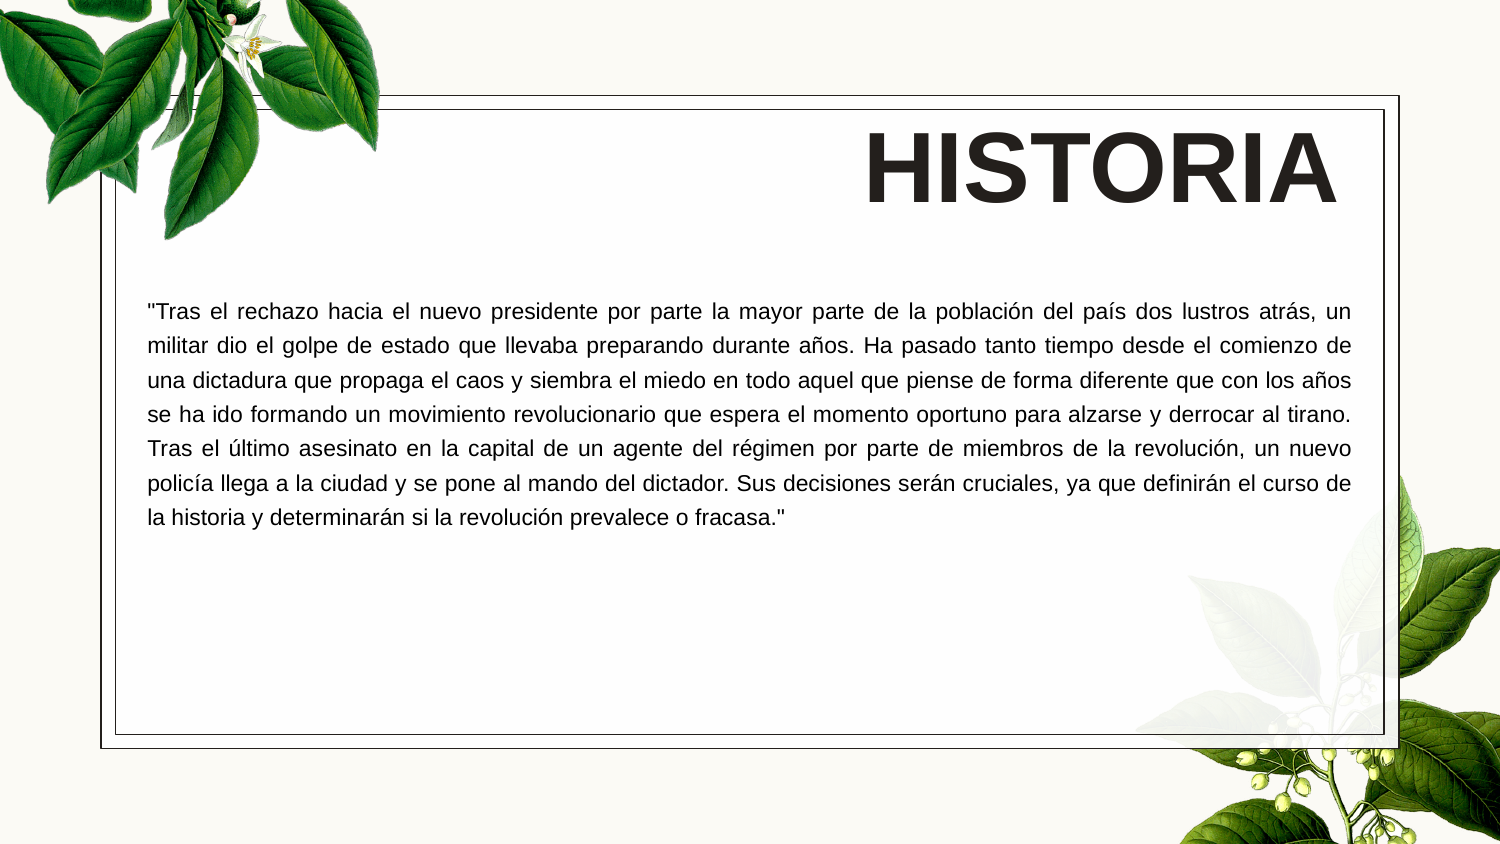

HISTORIA

"Tras el rechazo hacia el nuevo presidente por parte la mayor parte de la población del país dos lustros atrás, un militar dio el golpe de estado que llevaba preparando durante años. Ha pasado tanto tiempo desde el comienzo de una dictadura que propaga el caos y siembra el miedo en todo aquel que piense de forma diferente que con los años se ha ido formando un movimiento revolucionario que espera el momento oportuno para alzarse y derrocar al tirano. Tras el último asesinato en la capital de un agente del régimen por parte de miembros de la revolución, un nuevo policía llega a la ciudad y se pone al mando del dictador. Sus decisiones serán cruciales, ya que definirán el curso de la historia y determinarán si la revolución prevalece o fracasa."